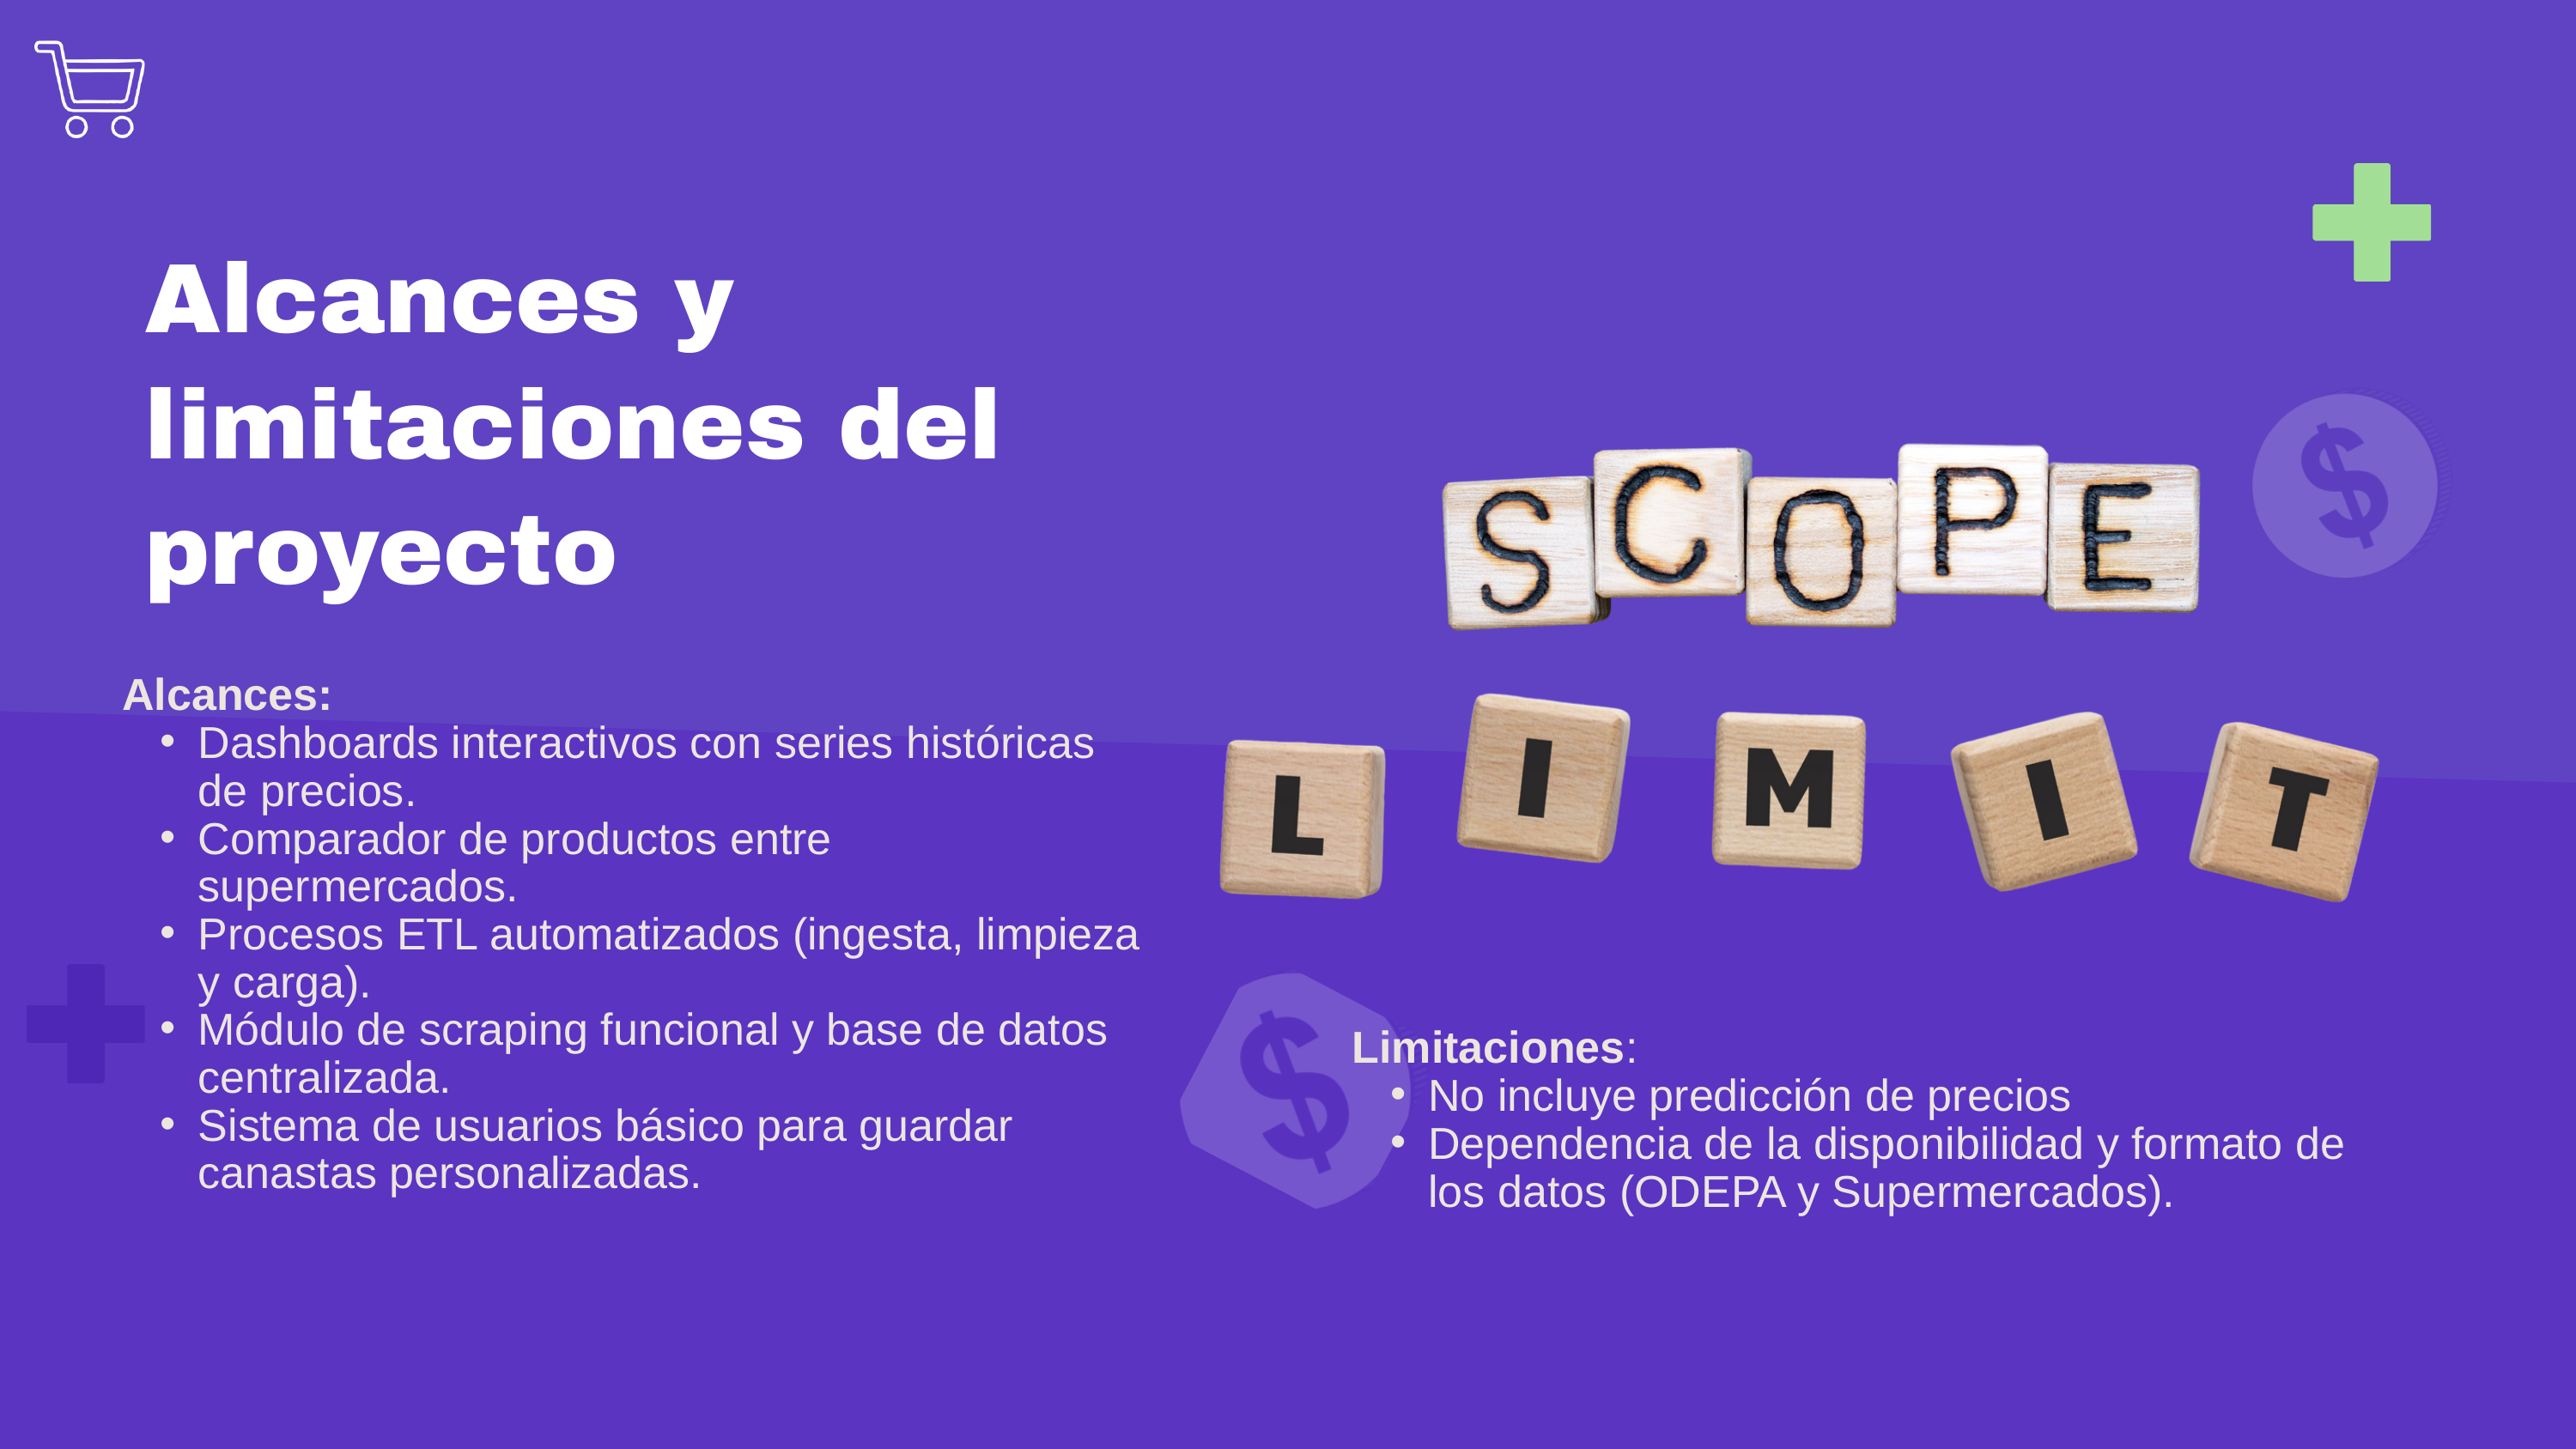

Alcances y limitaciones del proyecto

Alcances:
Dashboards interactivos con series históricas de precios.
Comparador de productos entre supermercados.
Procesos ETL automatizados (ingesta, limpieza y carga).
Módulo de scraping funcional y base de datos centralizada.
Sistema de usuarios básico para guardar canastas personalizadas.

Limitaciones:
No incluye predicción de precios
Dependencia de la disponibilidad y formato de los datos (ODEPA y Supermercados).